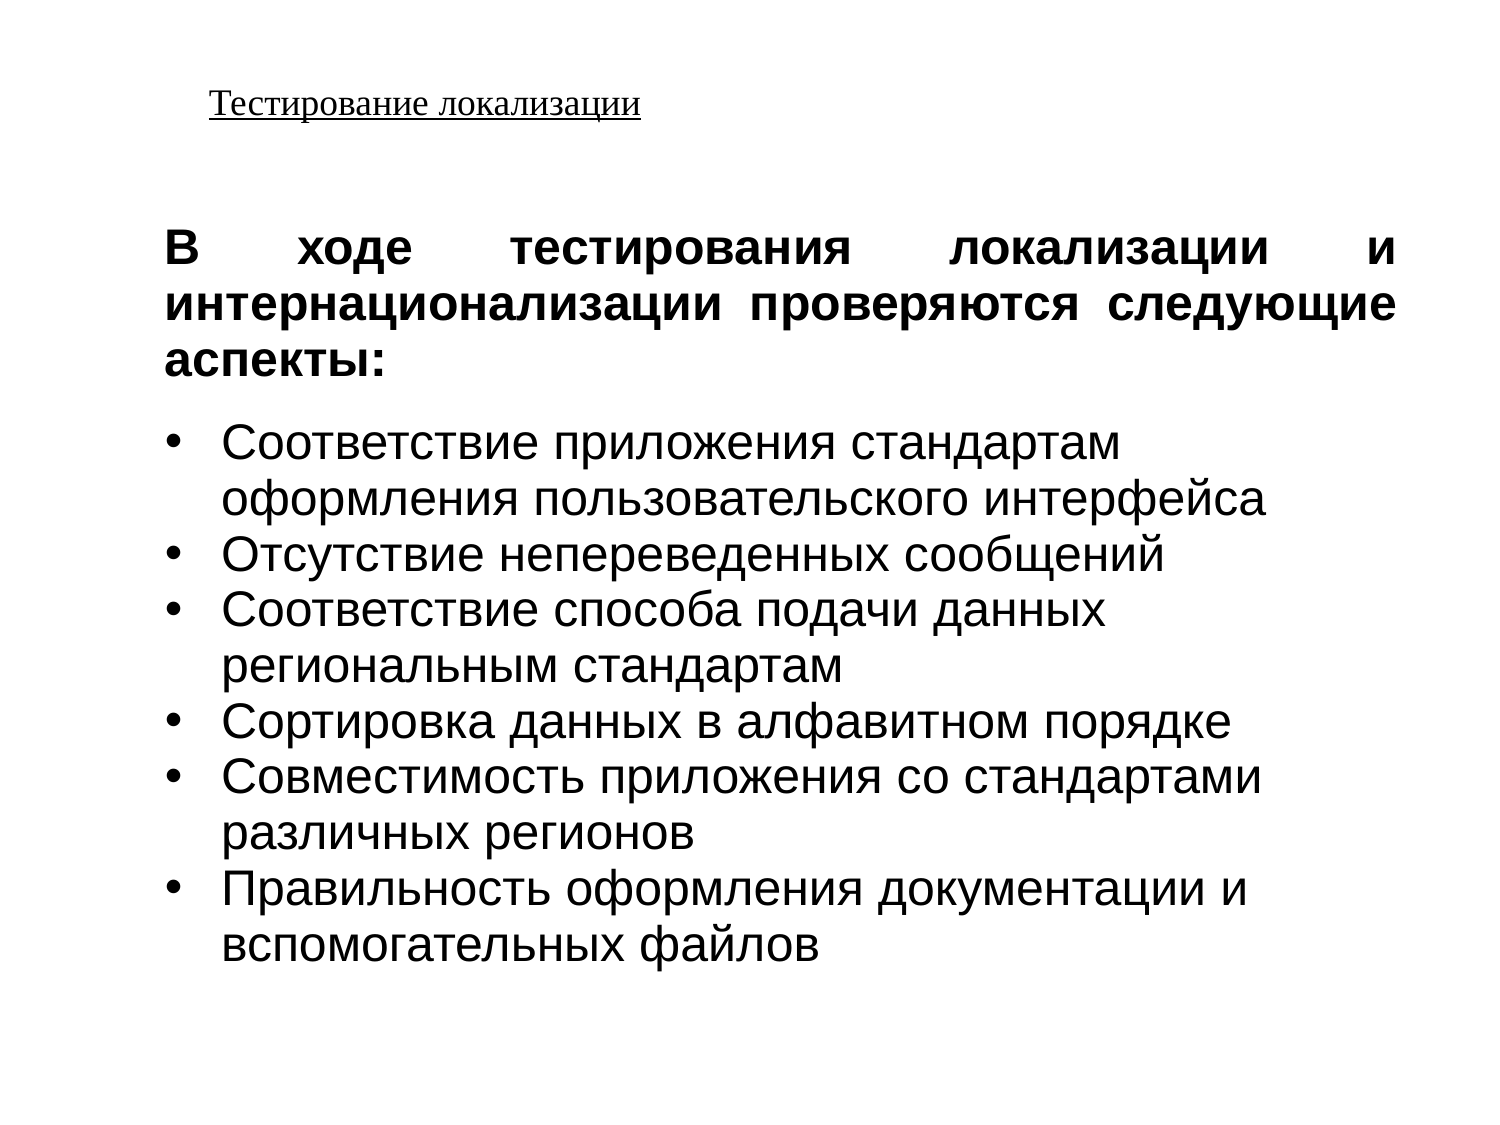

Тестирование локализации
В ходе тестирования локализации и интернационализации проверяются следующие аспекты:

Соответствие приложения стандартам оформления пользовательского интерфейса
Отсутствие непереведенных сообщений
Соответствие способа подачи данных региональным стандартам
Сортировка данных в алфавитном порядке
Совместимость приложения со стандартами различных регионов
Правильность оформления документации и вспомогательных файлов